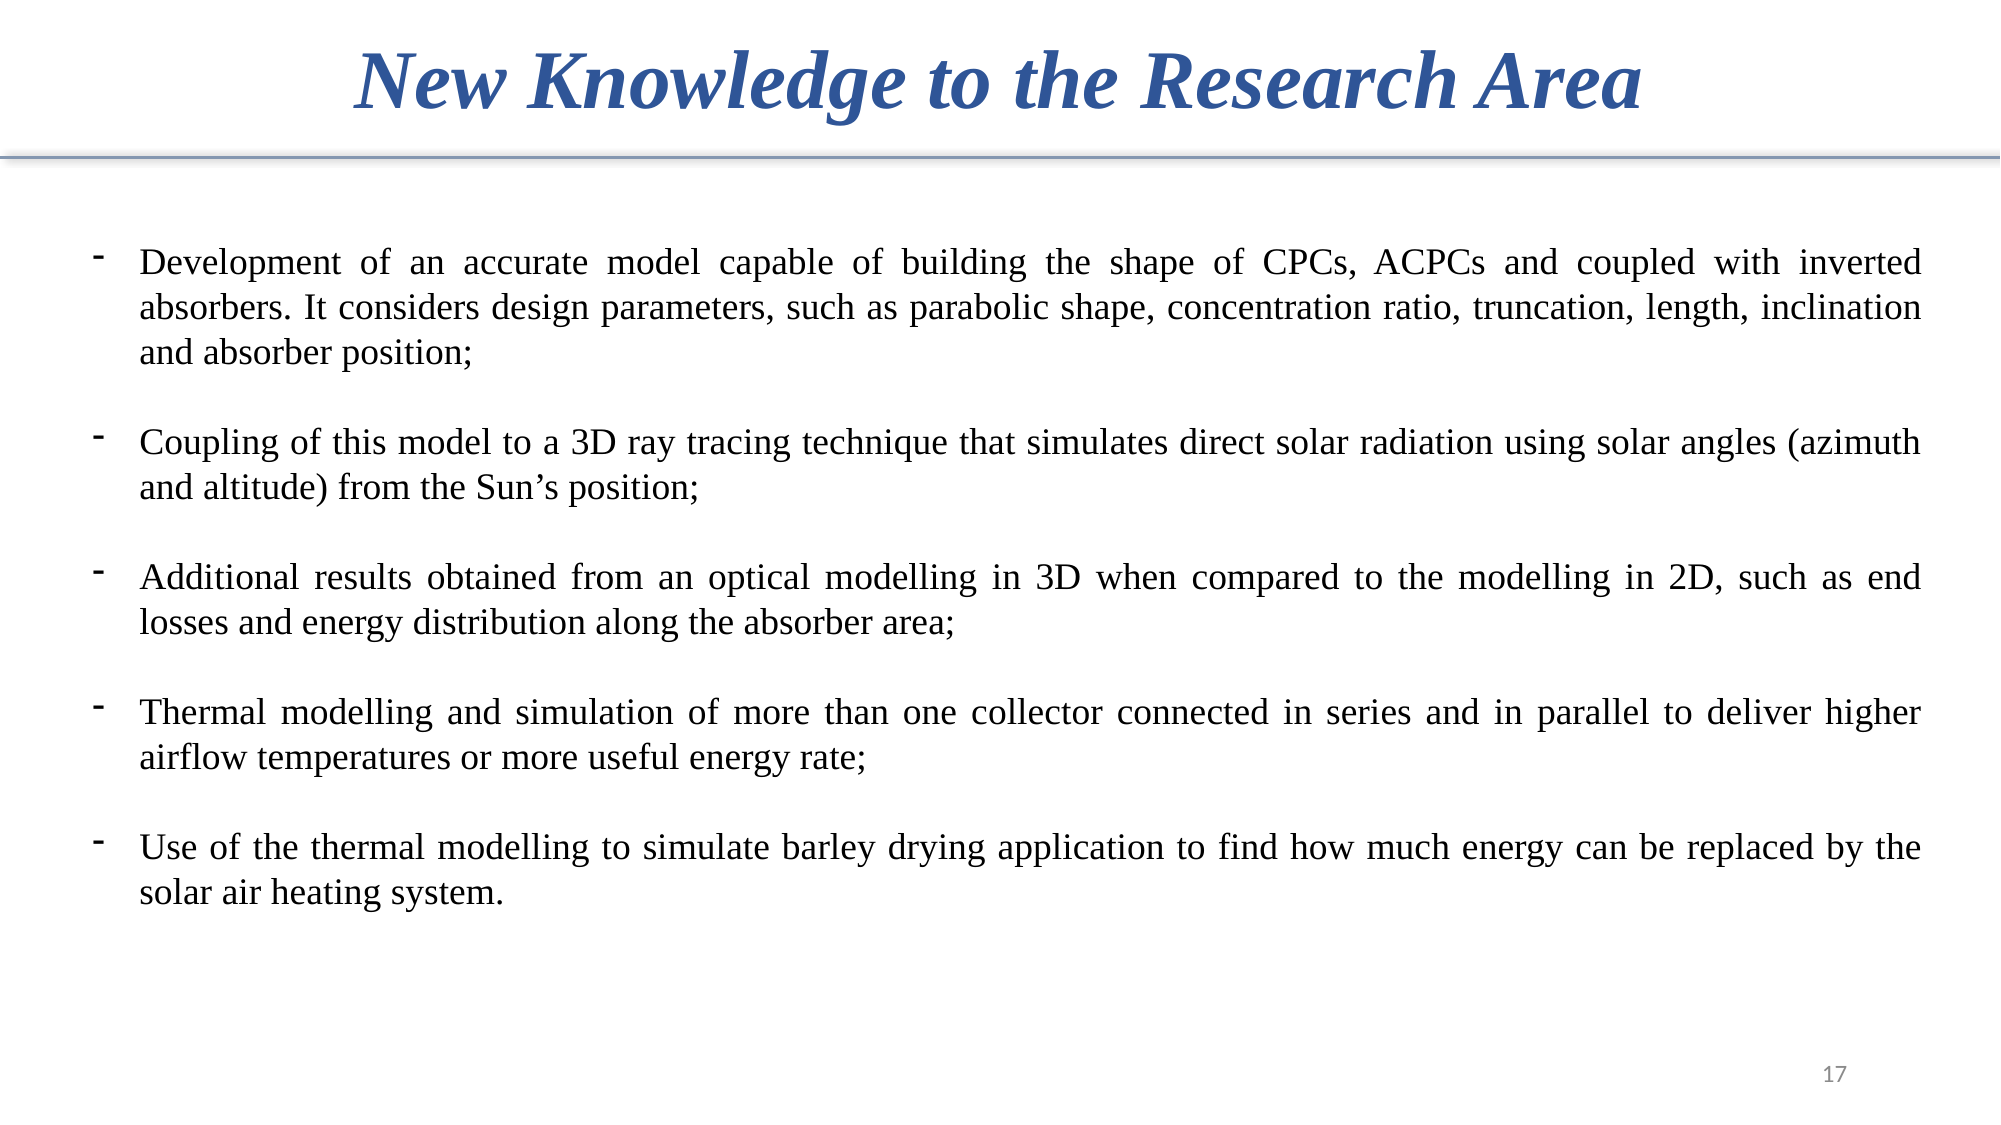

# New Knowledge to the Research Area
Development of an accurate model capable of building the shape of CPCs, ACPCs and coupled with inverted absorbers. It considers design parameters, such as parabolic shape, concentration ratio, truncation, length, inclination and absorber position;

Coupling of this model to a 3D ray tracing technique that simulates direct solar radiation using solar angles (azimuth and altitude) from the Sun’s position;

Additional results obtained from an optical modelling in 3D when compared to the modelling in 2D, such as end losses and energy distribution along the absorber area;

Thermal modelling and simulation of more than one collector connected in series and in parallel to deliver higher airflow temperatures or more useful energy rate;

Use of the thermal modelling to simulate barley drying application to find how much energy can be replaced by the solar air heating system.
17